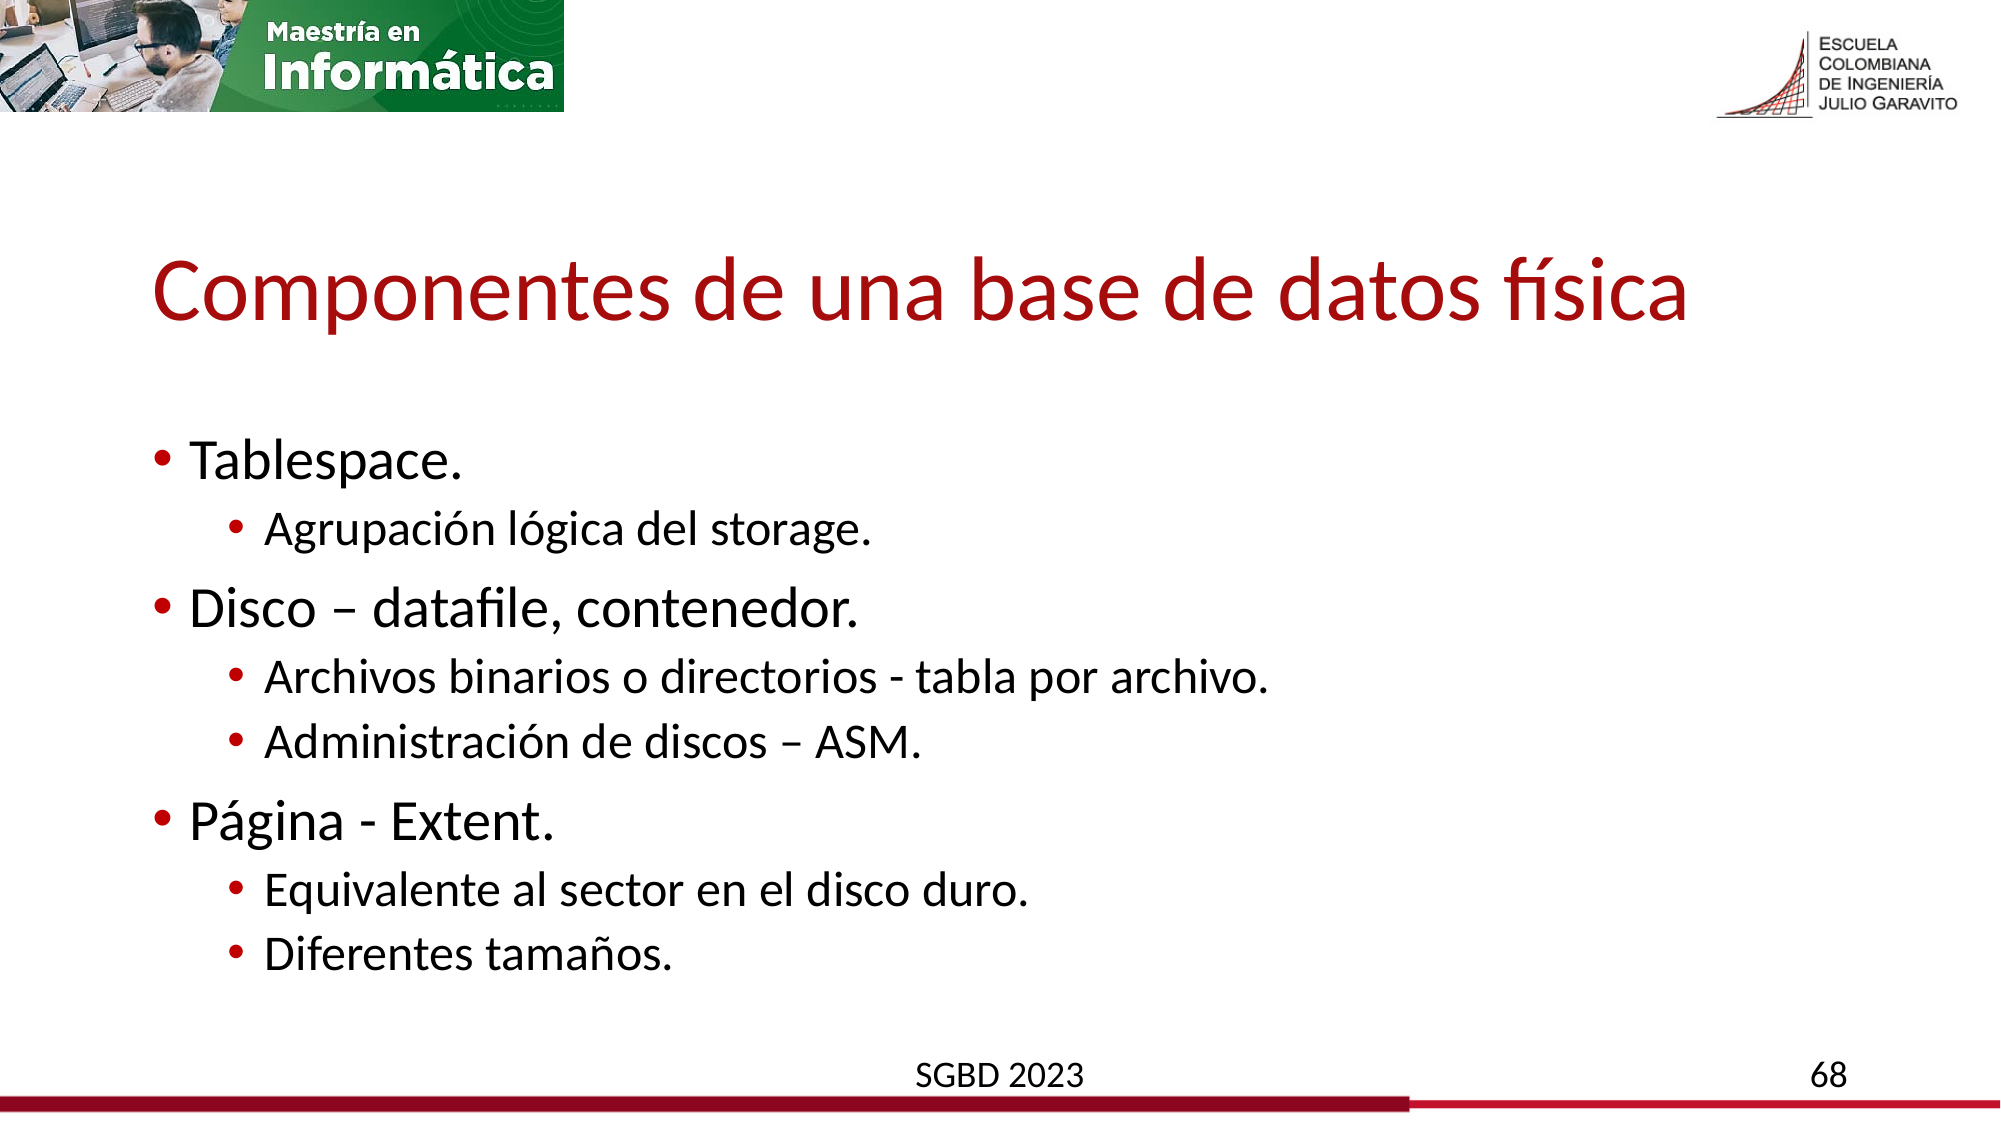

# Componentes de una base de datos física
Tablespace.
Agrupación lógica del storage.
Disco – datafile, contenedor.
Archivos binarios o directorios - tabla por archivo.
Administración de discos – ASM.
Página - Extent.
Equivalente al sector en el disco duro.
Diferentes tamaños.
SGBD 2023
68